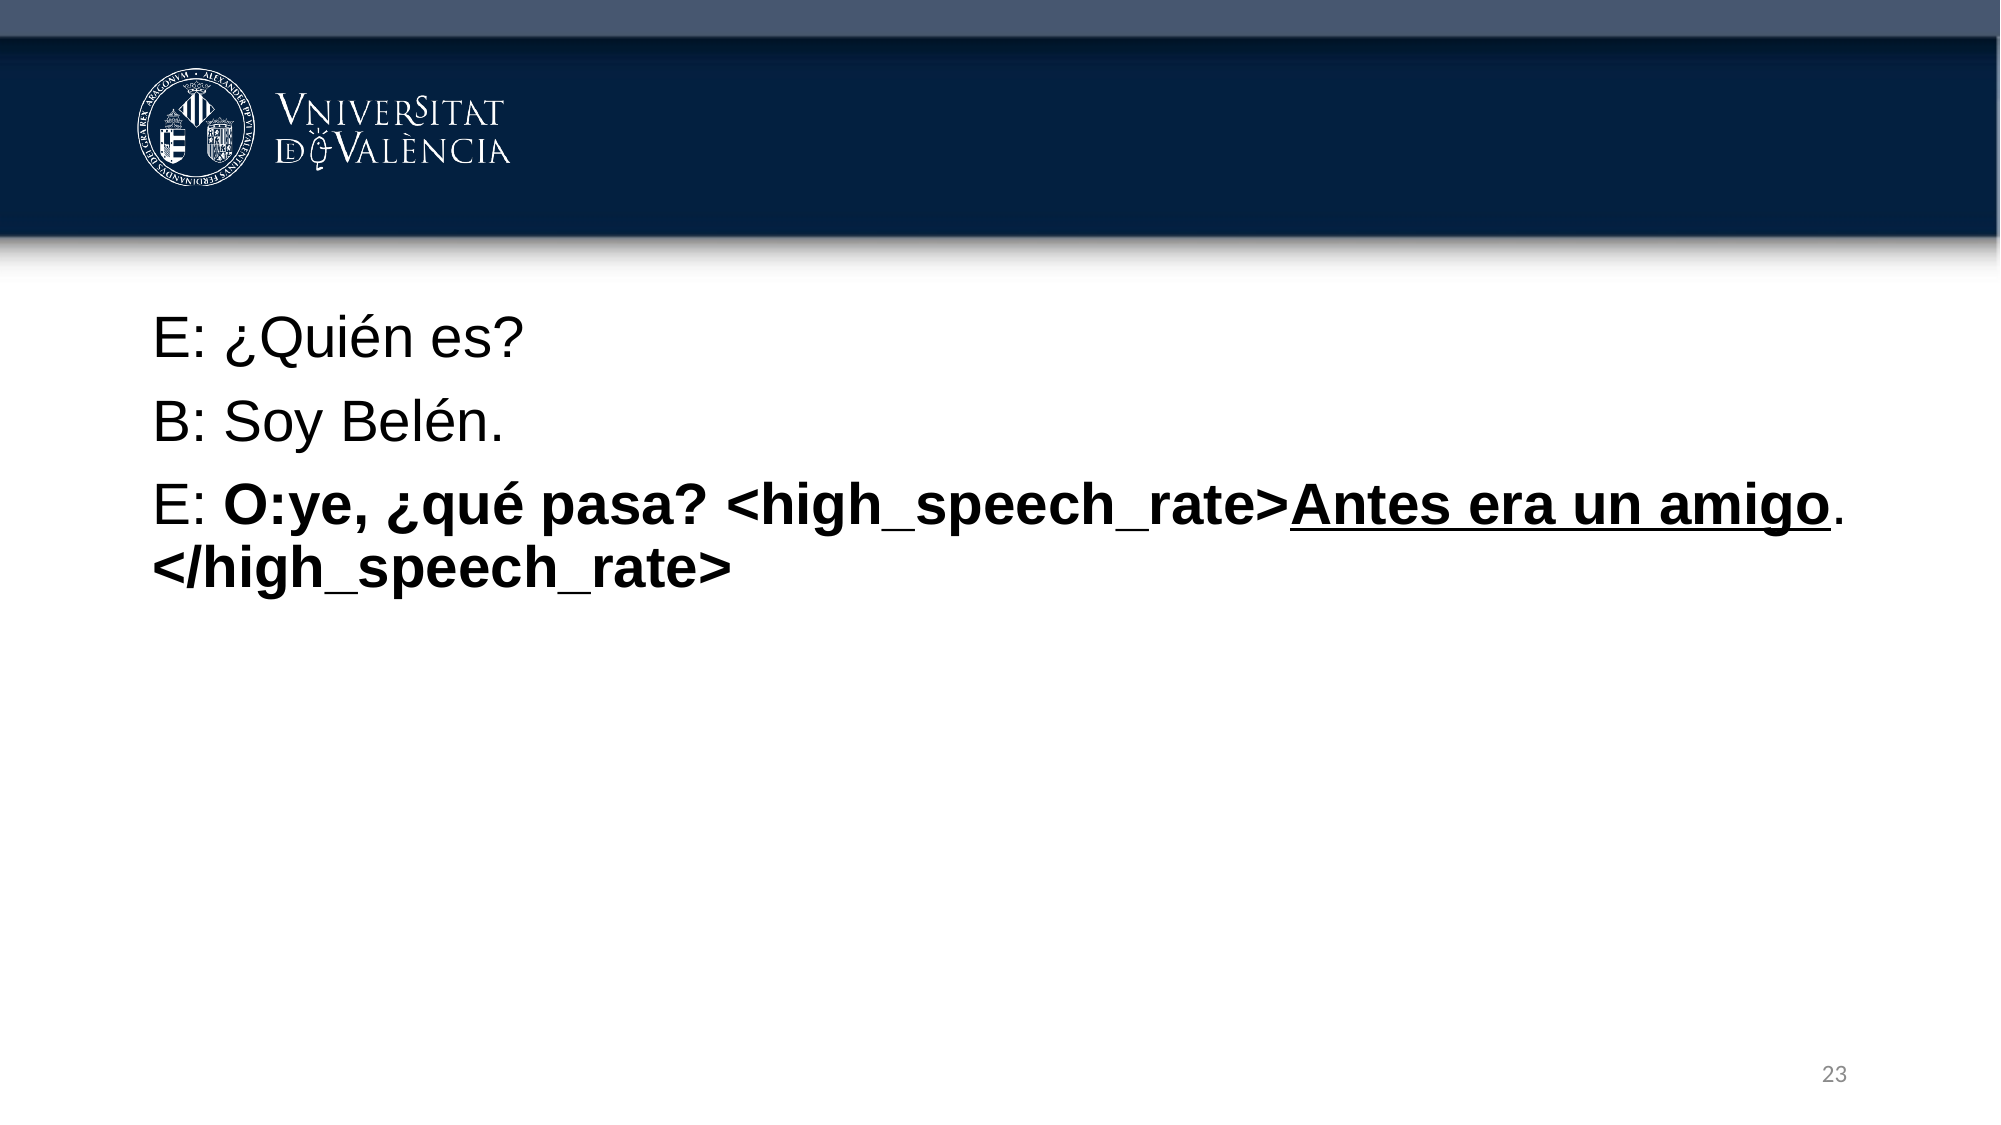

#
E: ¿Quién es?
B: Soy Belén.
E: O:ye, ¿qué pasa? <high_speech_rate>Antes era un amigo. </high_speech_rate>

23